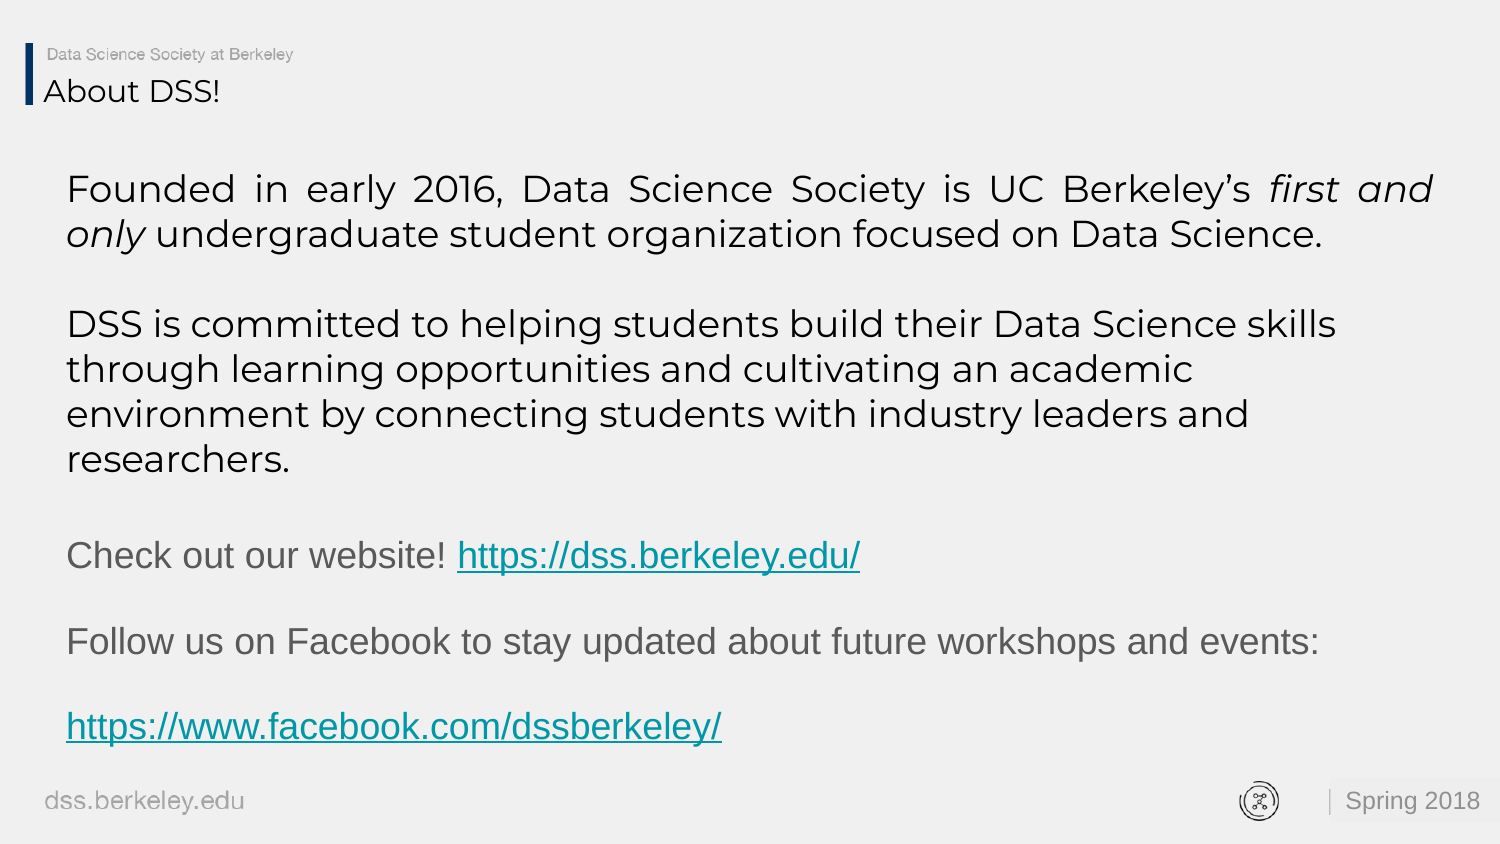

# About DSS!
Founded in early 2016, Data Science Society is UC Berkeley’s first and only undergraduate student organization focused on Data Science.

DSS is committed to helping students build their Data Science skills through learning opportunities and cultivating an academic environment by connecting students with industry leaders and researchers.

Check out our website! https://dss.berkeley.edu/
Follow us on Facebook to stay updated about future workshops and events:
https://www.facebook.com/dssberkeley/
4
Spring 2018